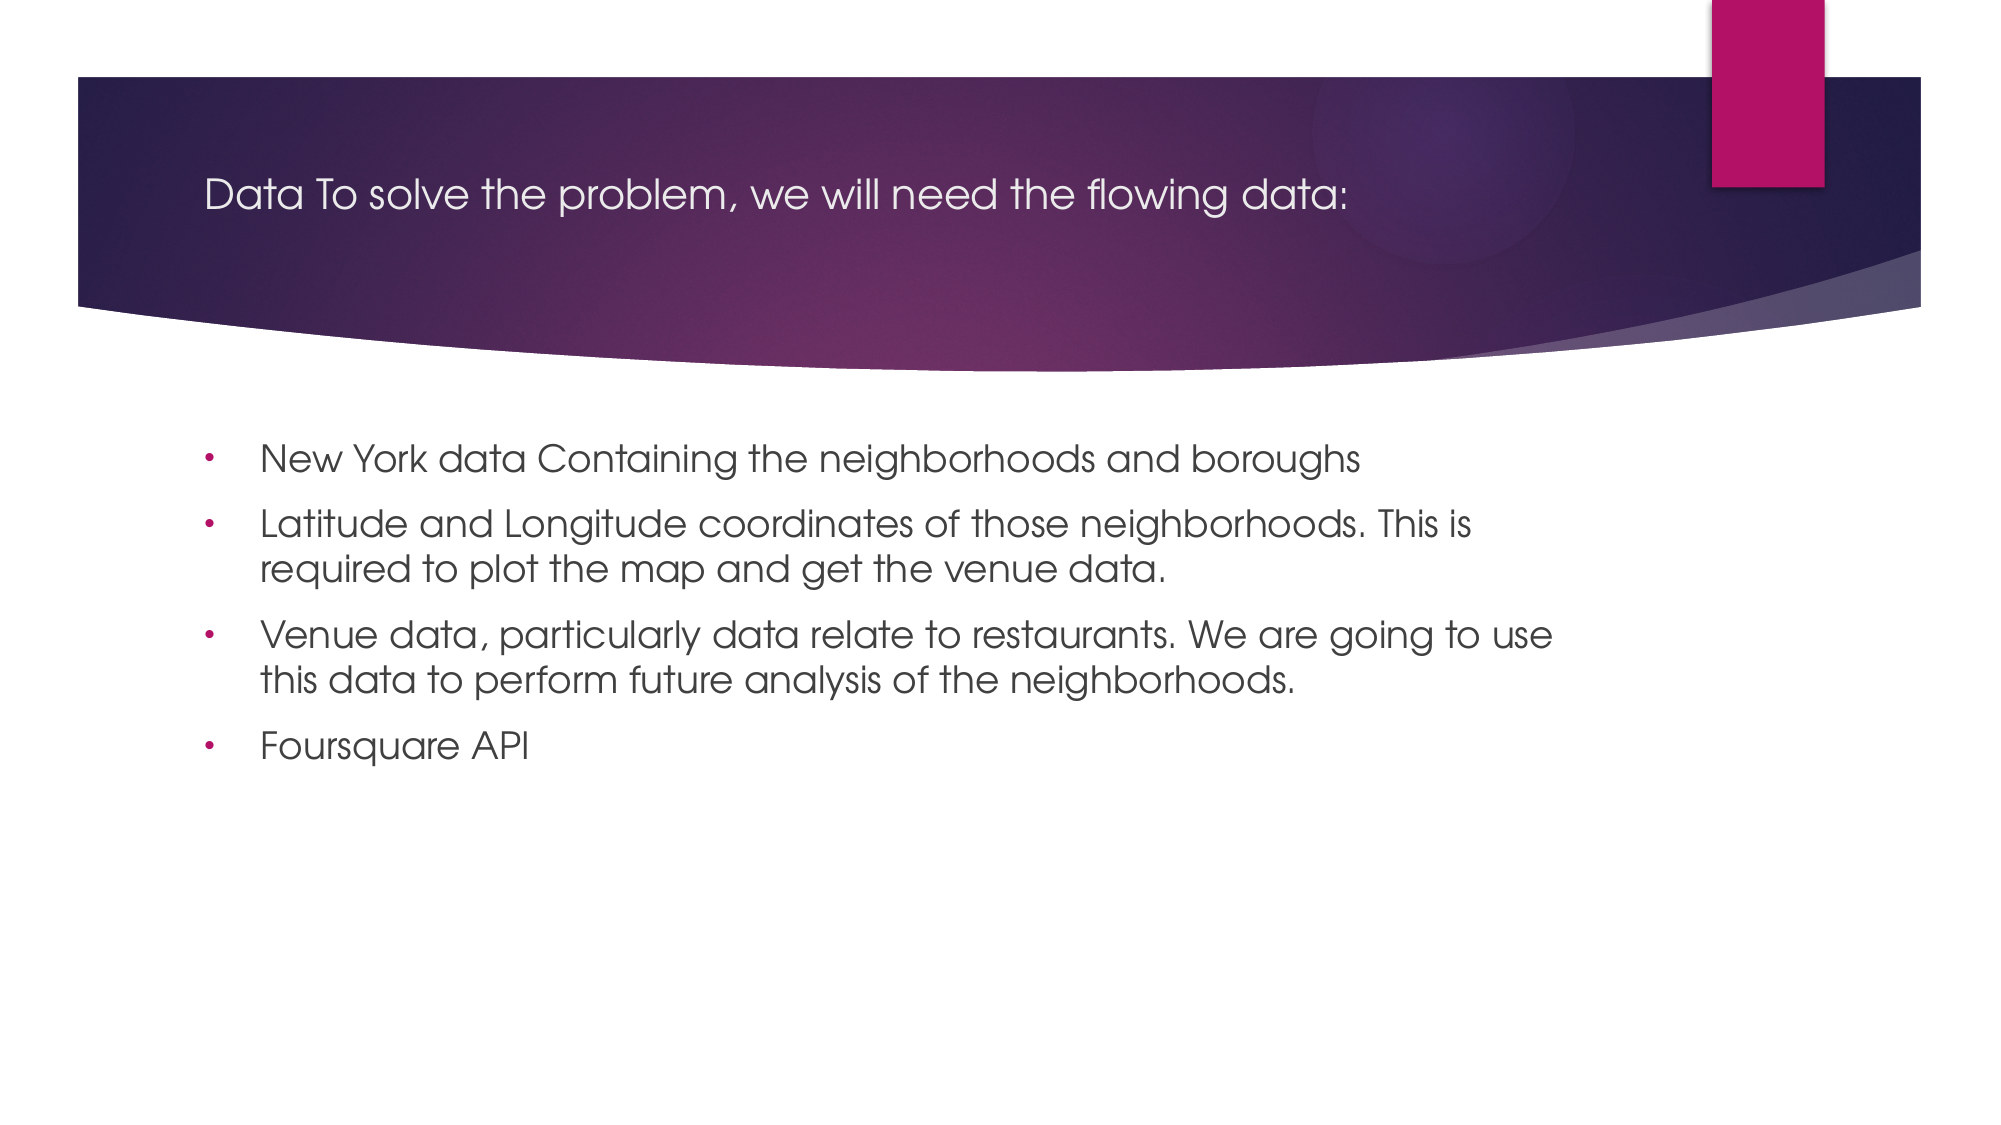

# Data To solve the problem, we will need the flowing data:
New York data Containing the neighborhoods and boroughs
Latitude and Longitude coordinates of those neighborhoods. This is required to plot the map and get the venue data.
Venue data, particularly data relate to restaurants. We are going to use this data to perform future analysis of the neighborhoods.
Foursquare API